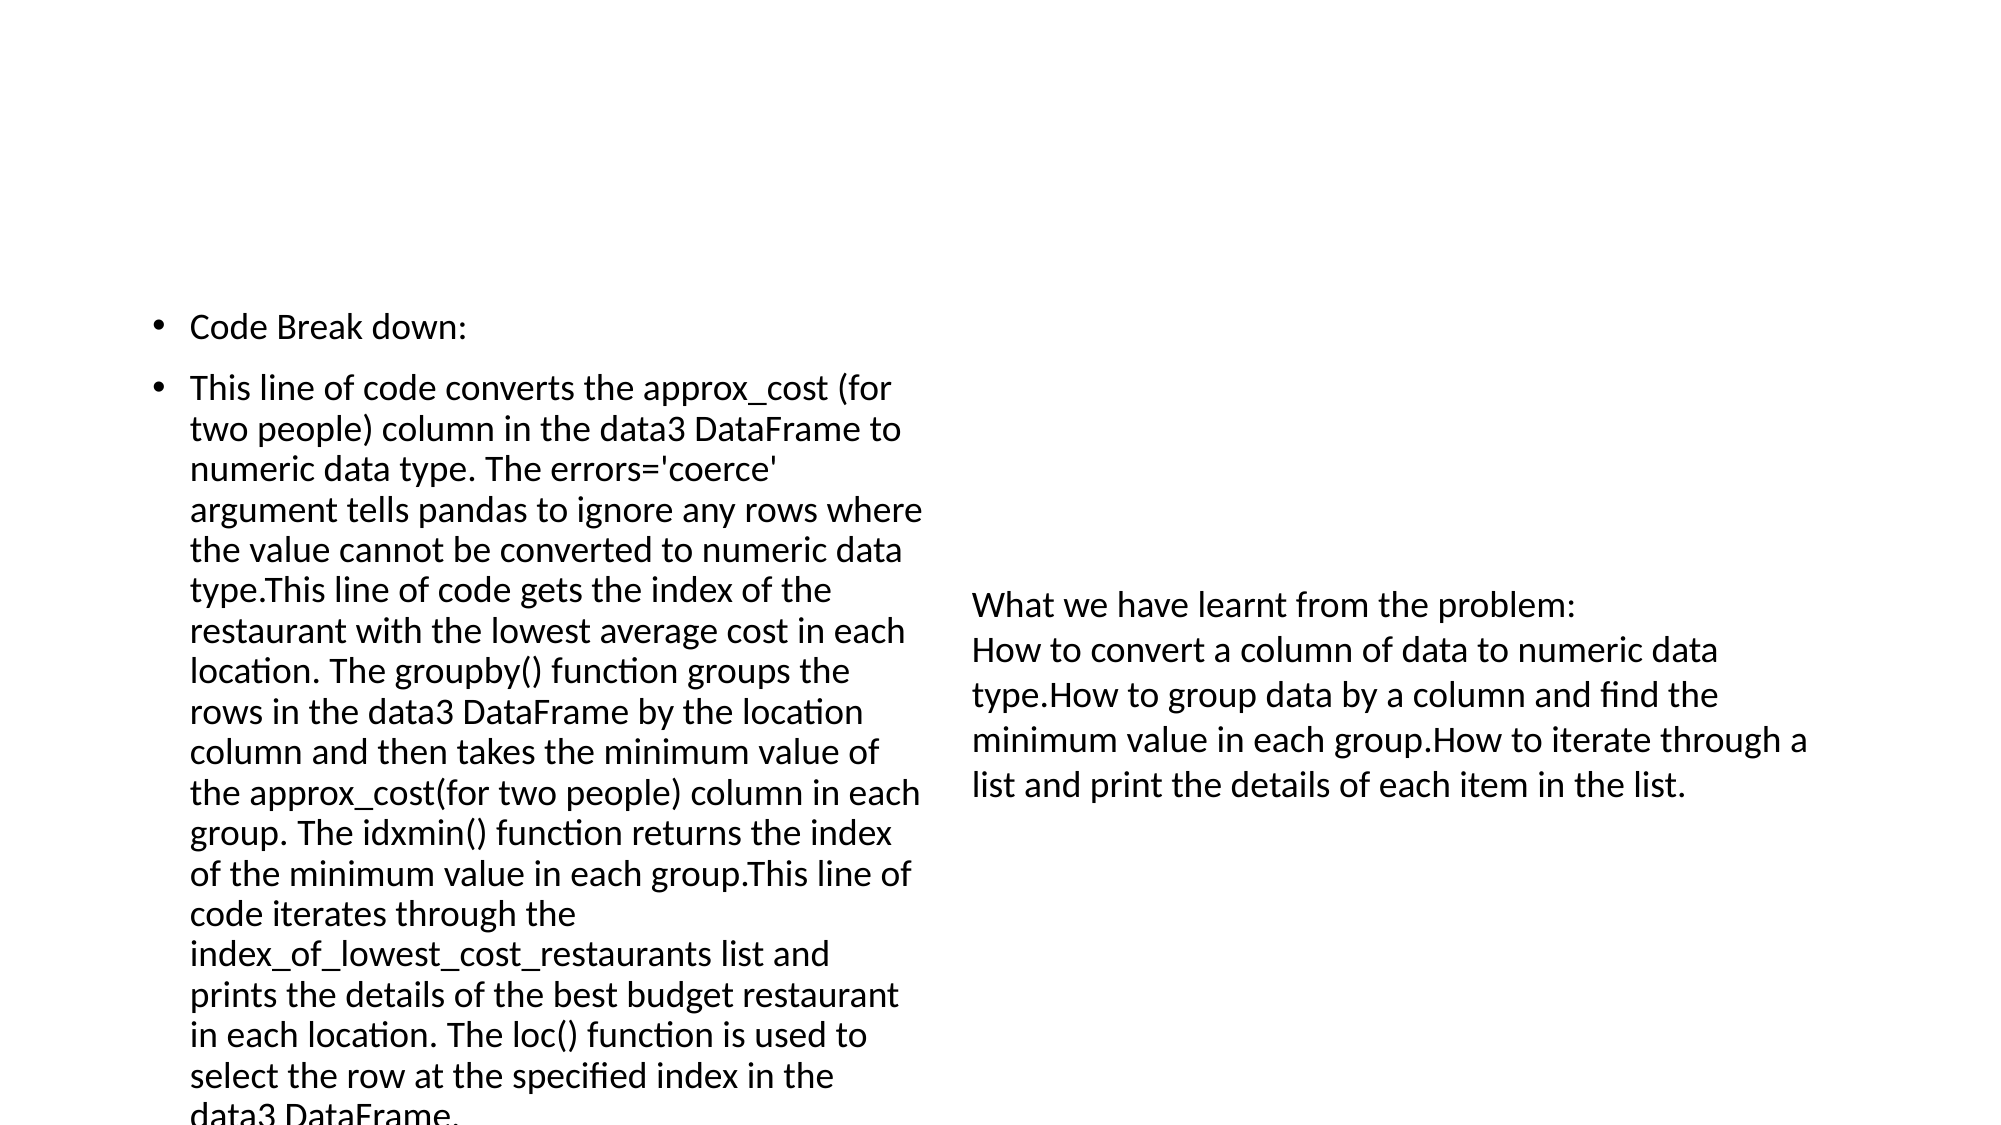

#
Code Break down:
This line of code converts the approx_cost (for two people) column in the data3 DataFrame to numeric data type. The errors='coerce' argument tells pandas to ignore any rows where the value cannot be converted to numeric data type.This line of code gets the index of the restaurant with the lowest average cost in each location. The groupby() function groups the rows in the data3 DataFrame by the location column and then takes the minimum value of the approx_cost(for two people) column in each group. The idxmin() function returns the index of the minimum value in each group.This line of code iterates through the index_of_lowest_cost_restaurants list and prints the details of the best budget restaurant in each location. The loc() function is used to select the row at the specified index in the data3 DataFrame.

What we have learnt from the problem:
How to convert a column of data to numeric data type.How to group data by a column and find the minimum value in each group.How to iterate through a list and print the details of each item in the list.